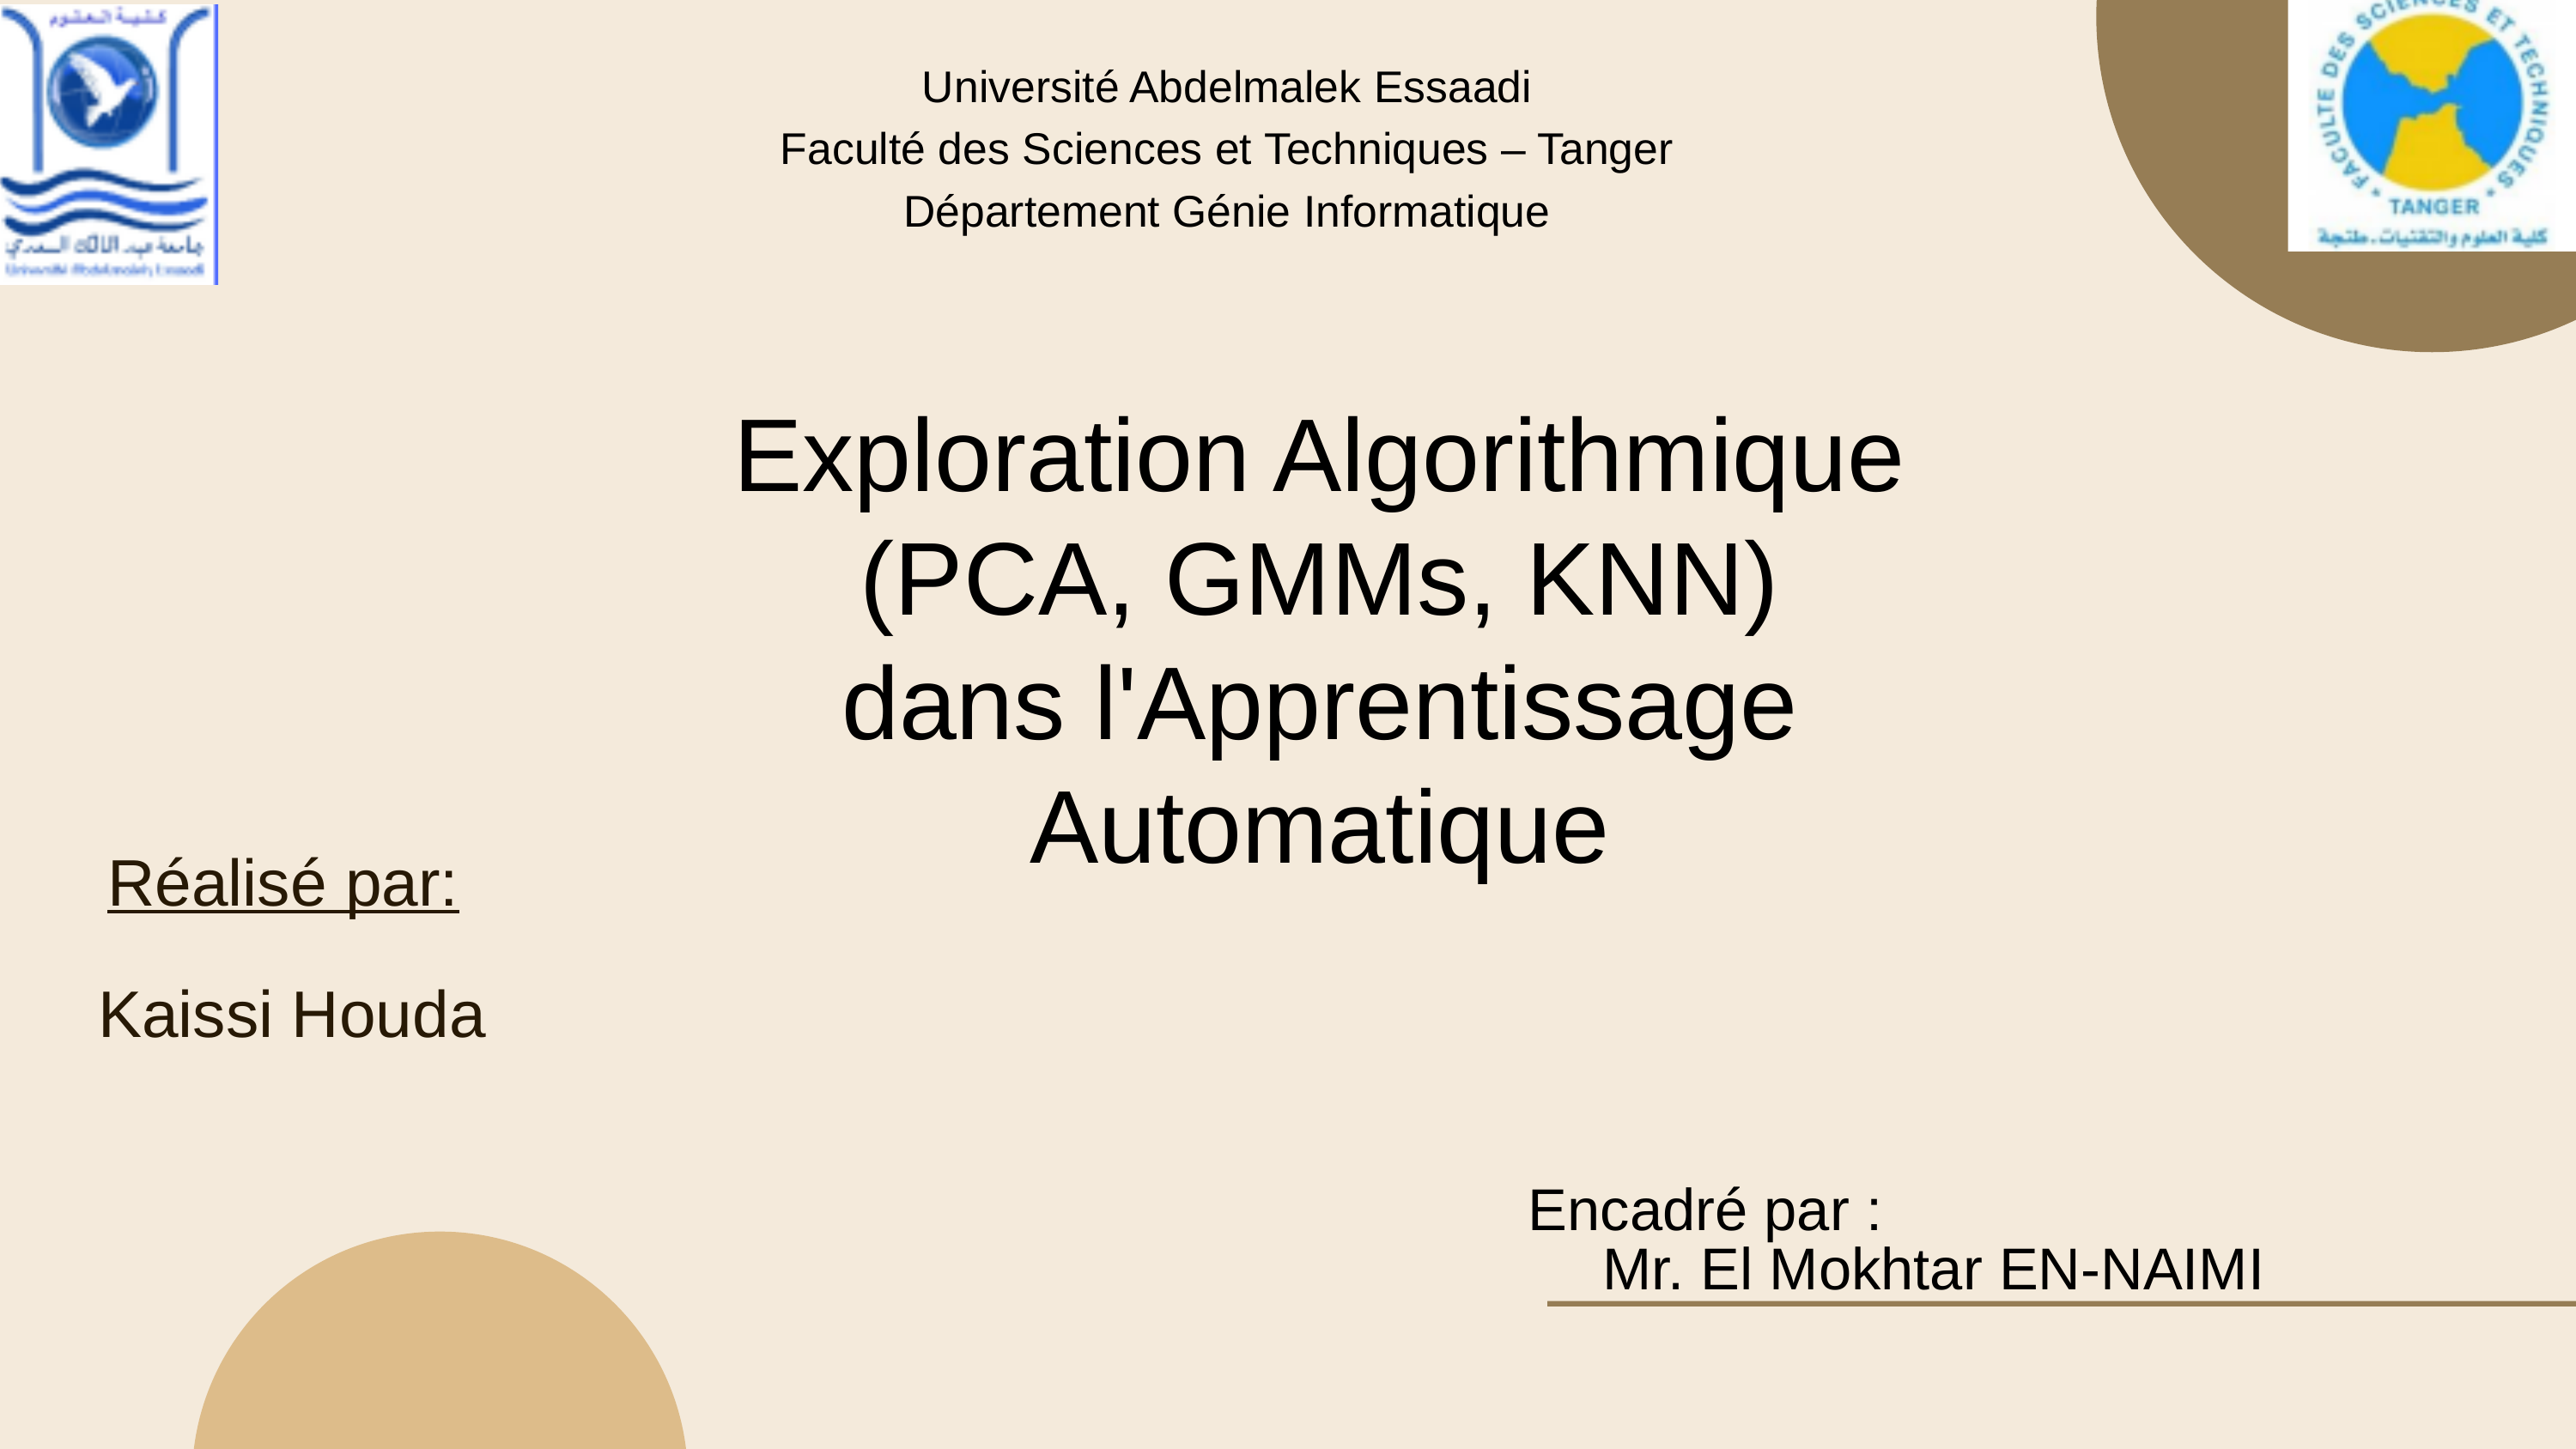

Université Abdelmalek Essaadi
Faculté des Sciences et Techniques – Tanger
Département Génie Informatique
Exploration Algorithmique
(PCA, GMMs, KNN)
dans l'Apprentissage Automatique
Réalisé par:

  Kaissi Houda

Encadré par :
                           Mr. El Mokhtar EN-NAIMI